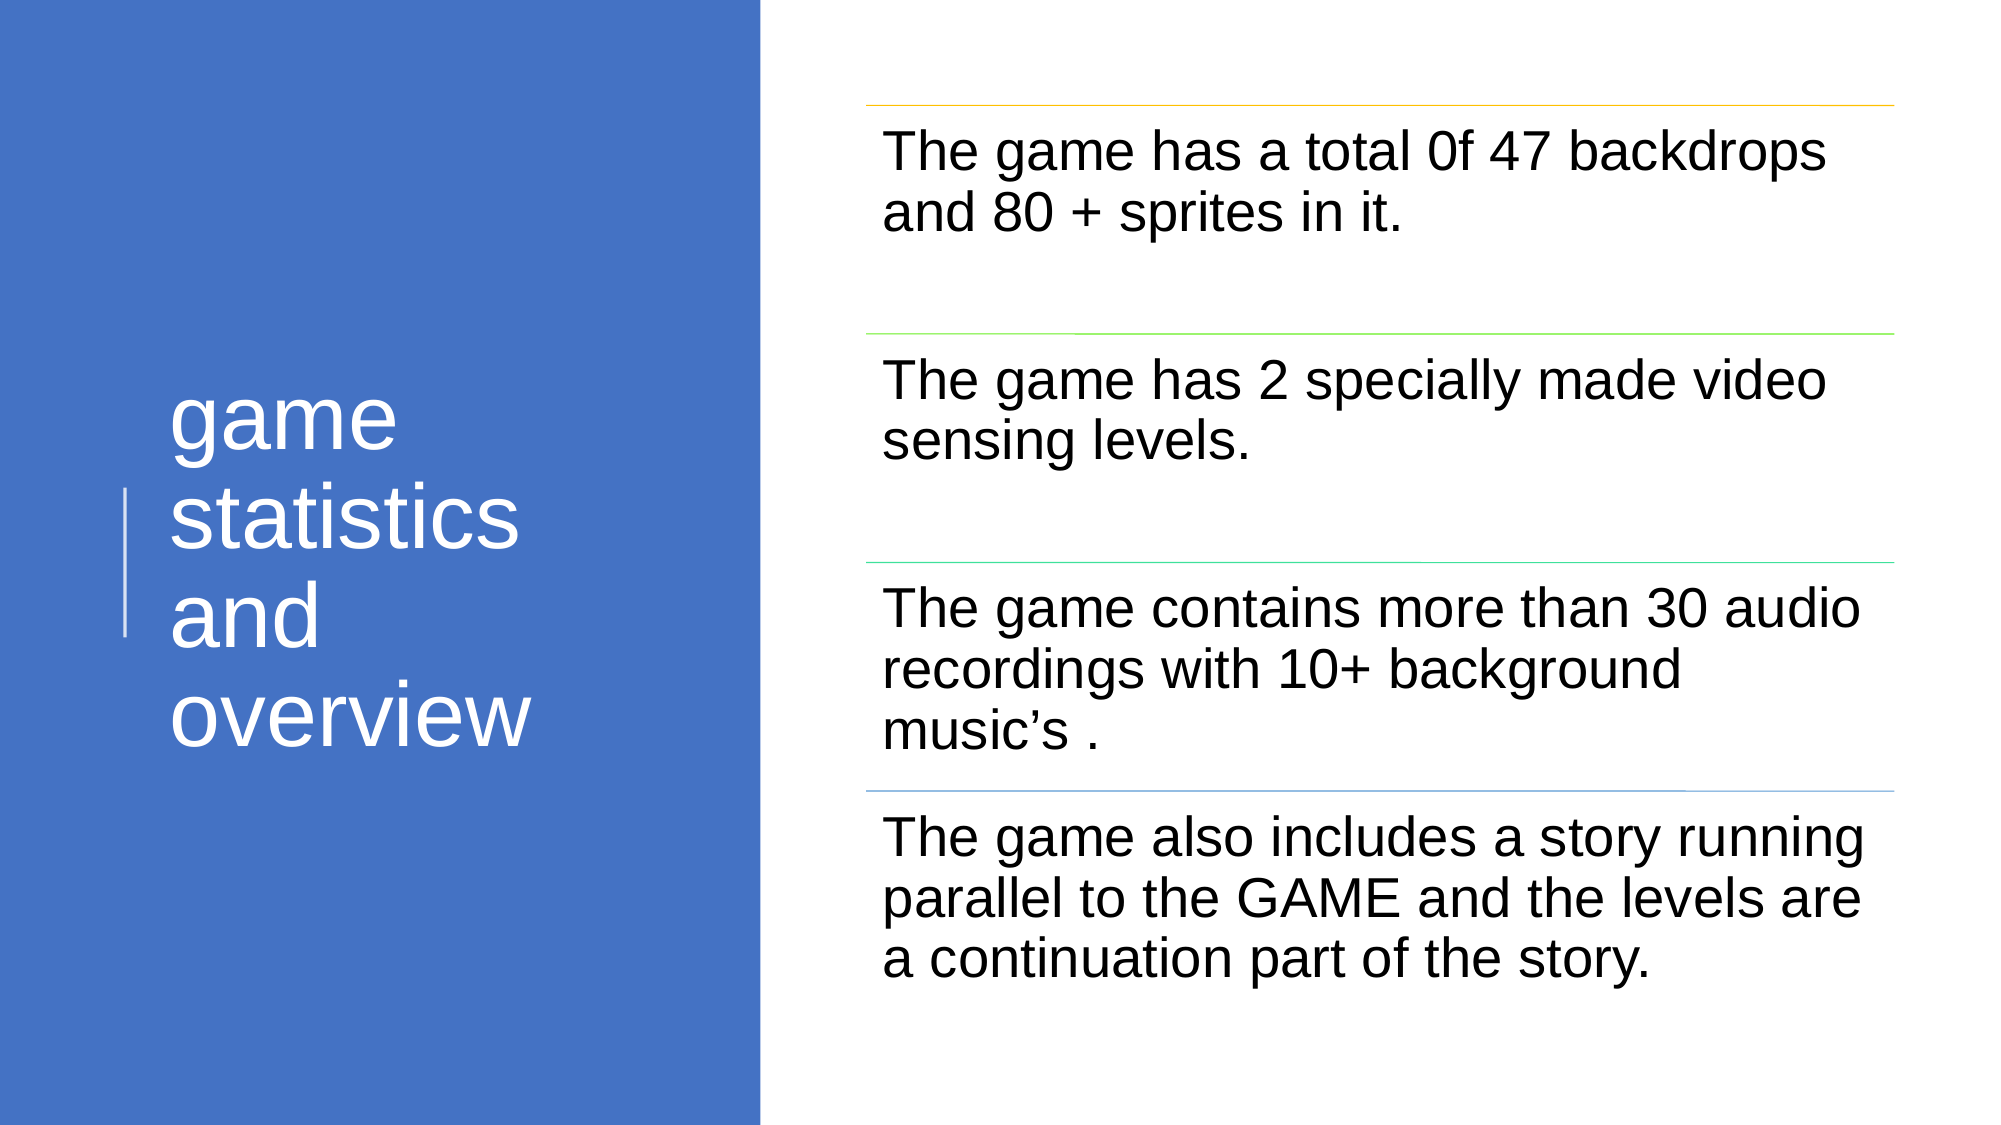

The game has a total 0f 47 backdrops and 80 + sprites in it.
The game has 2 specially made video sensing levels.
The game contains more than 30 audio recordings with 10+ background music’s .
The game also includes a story running parallel to the GAME and the levels are a continuation part of the story.
# game statistics and overview